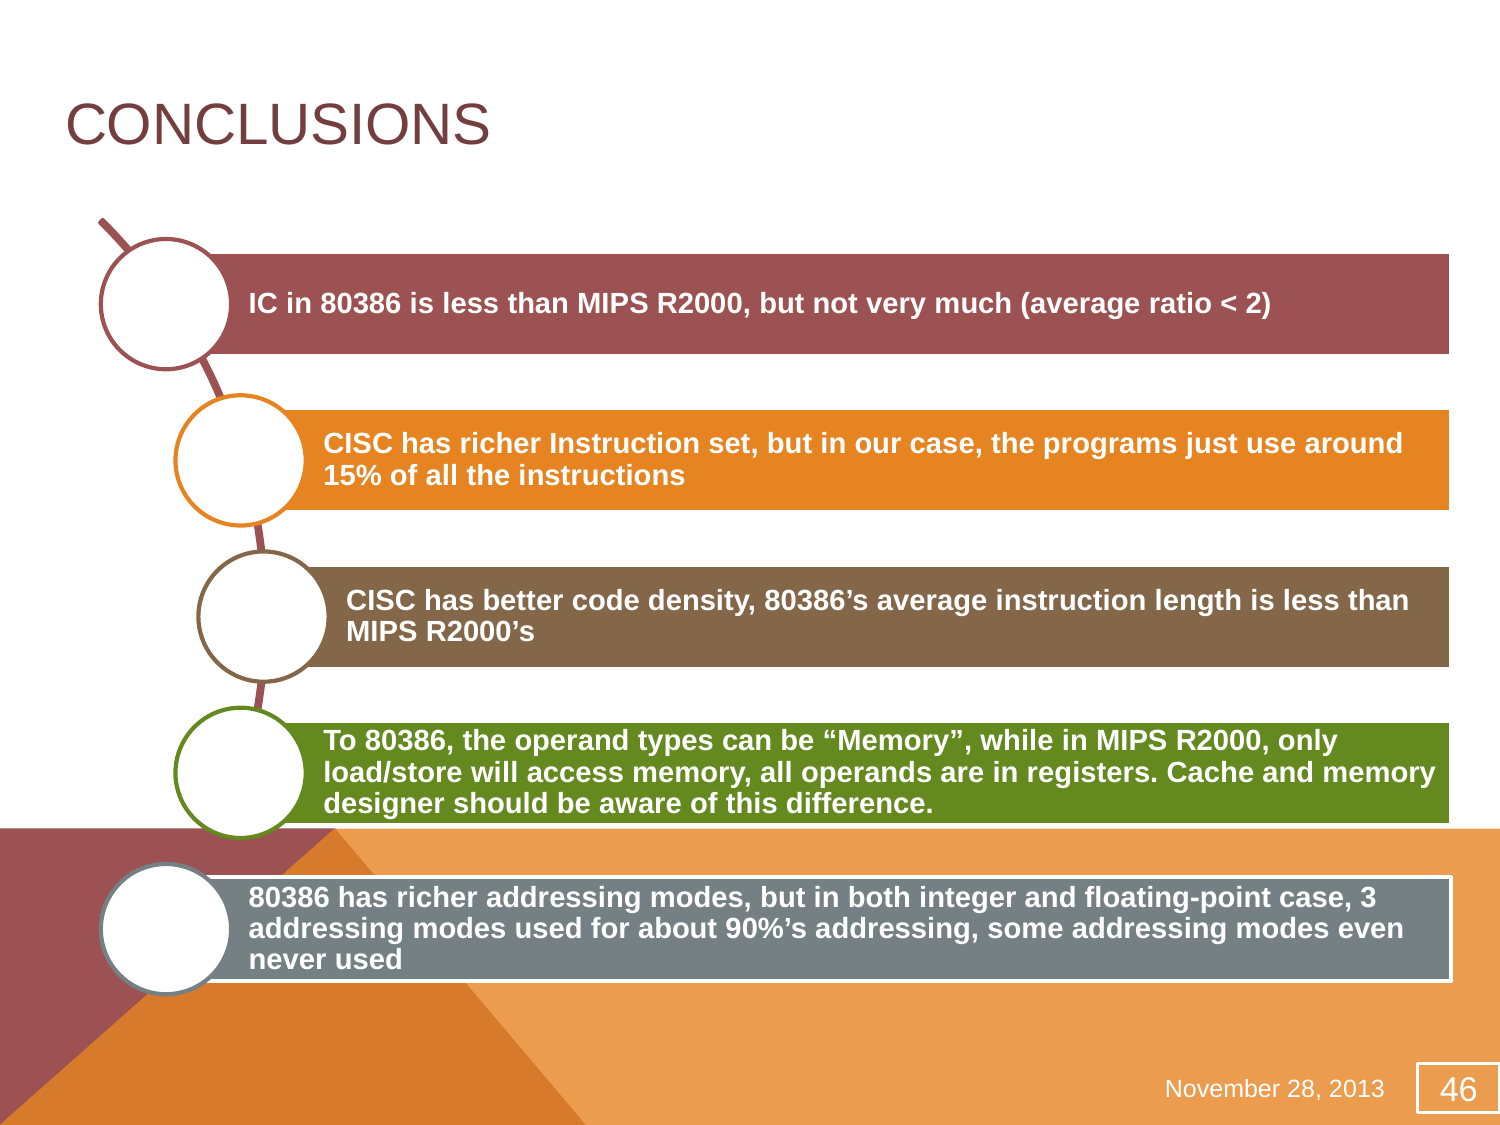

# conclusions
IC in 80386 is less than MIPS R2000, but not very much (average ratio < 2)
CISC has richer Instruction set, but in our case, the programs just use around 15% of all the instructions
CISC has better code density, 80386’s average instruction length is less than MIPS R2000’s
To 80386, the operand types can be “Memory”, while in MIPS R2000, only load/store will access memory, all operands are in registers. Cache and memory designer should be aware of this difference.
80386 has richer addressing modes, but in both integer and floating-point case, 3 addressing modes used for about 90%’s addressing, some addressing modes even never used
November 28, 2013
46